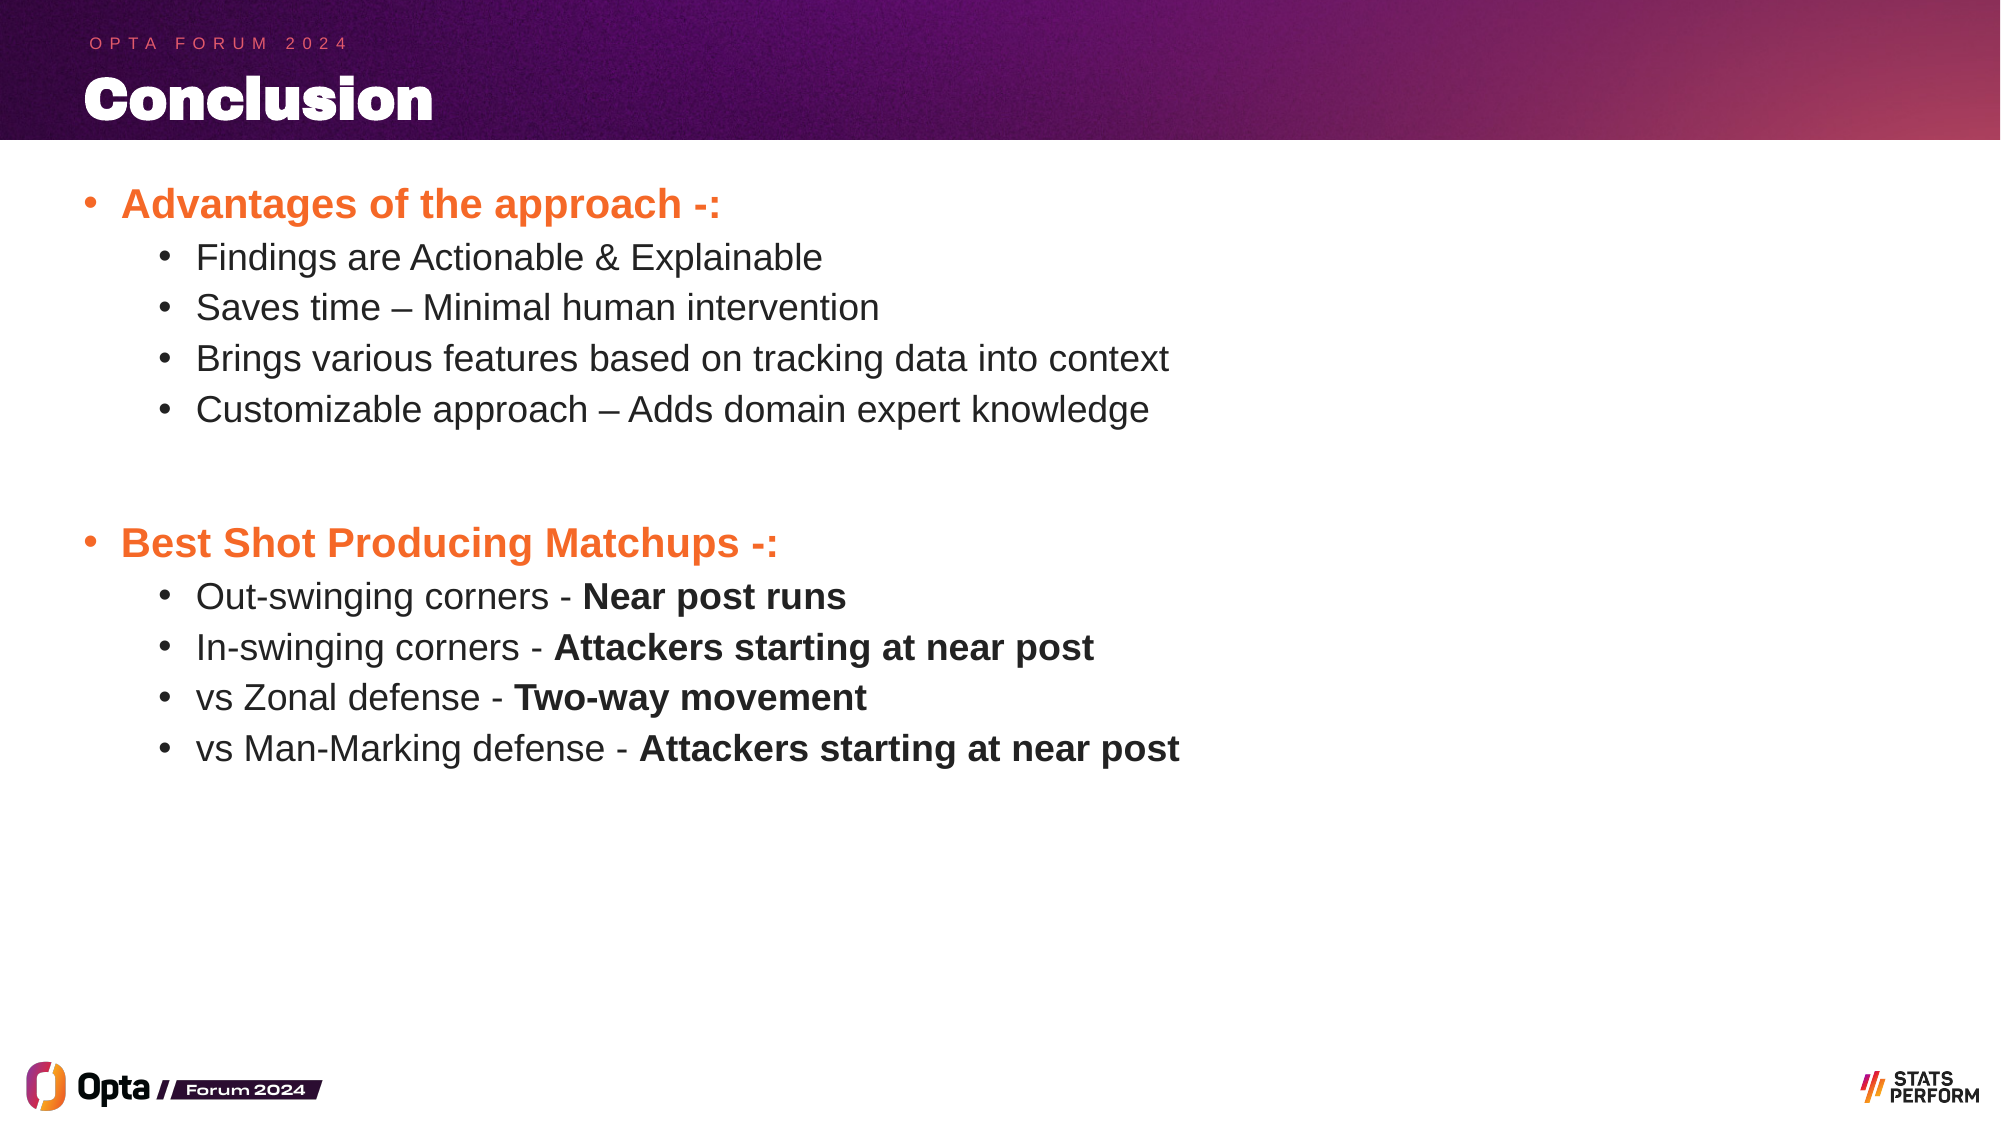

# Conclusion
Advantages of the approach -:
Findings are Actionable & Explainable
Saves time – Minimal human intervention
Brings various features based on tracking data into context
Customizable approach – Adds domain expert knowledge

Best Shot Producing Matchups -:
Out-swinging corners - Near post runs
In-swinging corners - Attackers starting at near post
vs Zonal defense - Two-way movement
vs Man-Marking defense - Attackers starting at near post